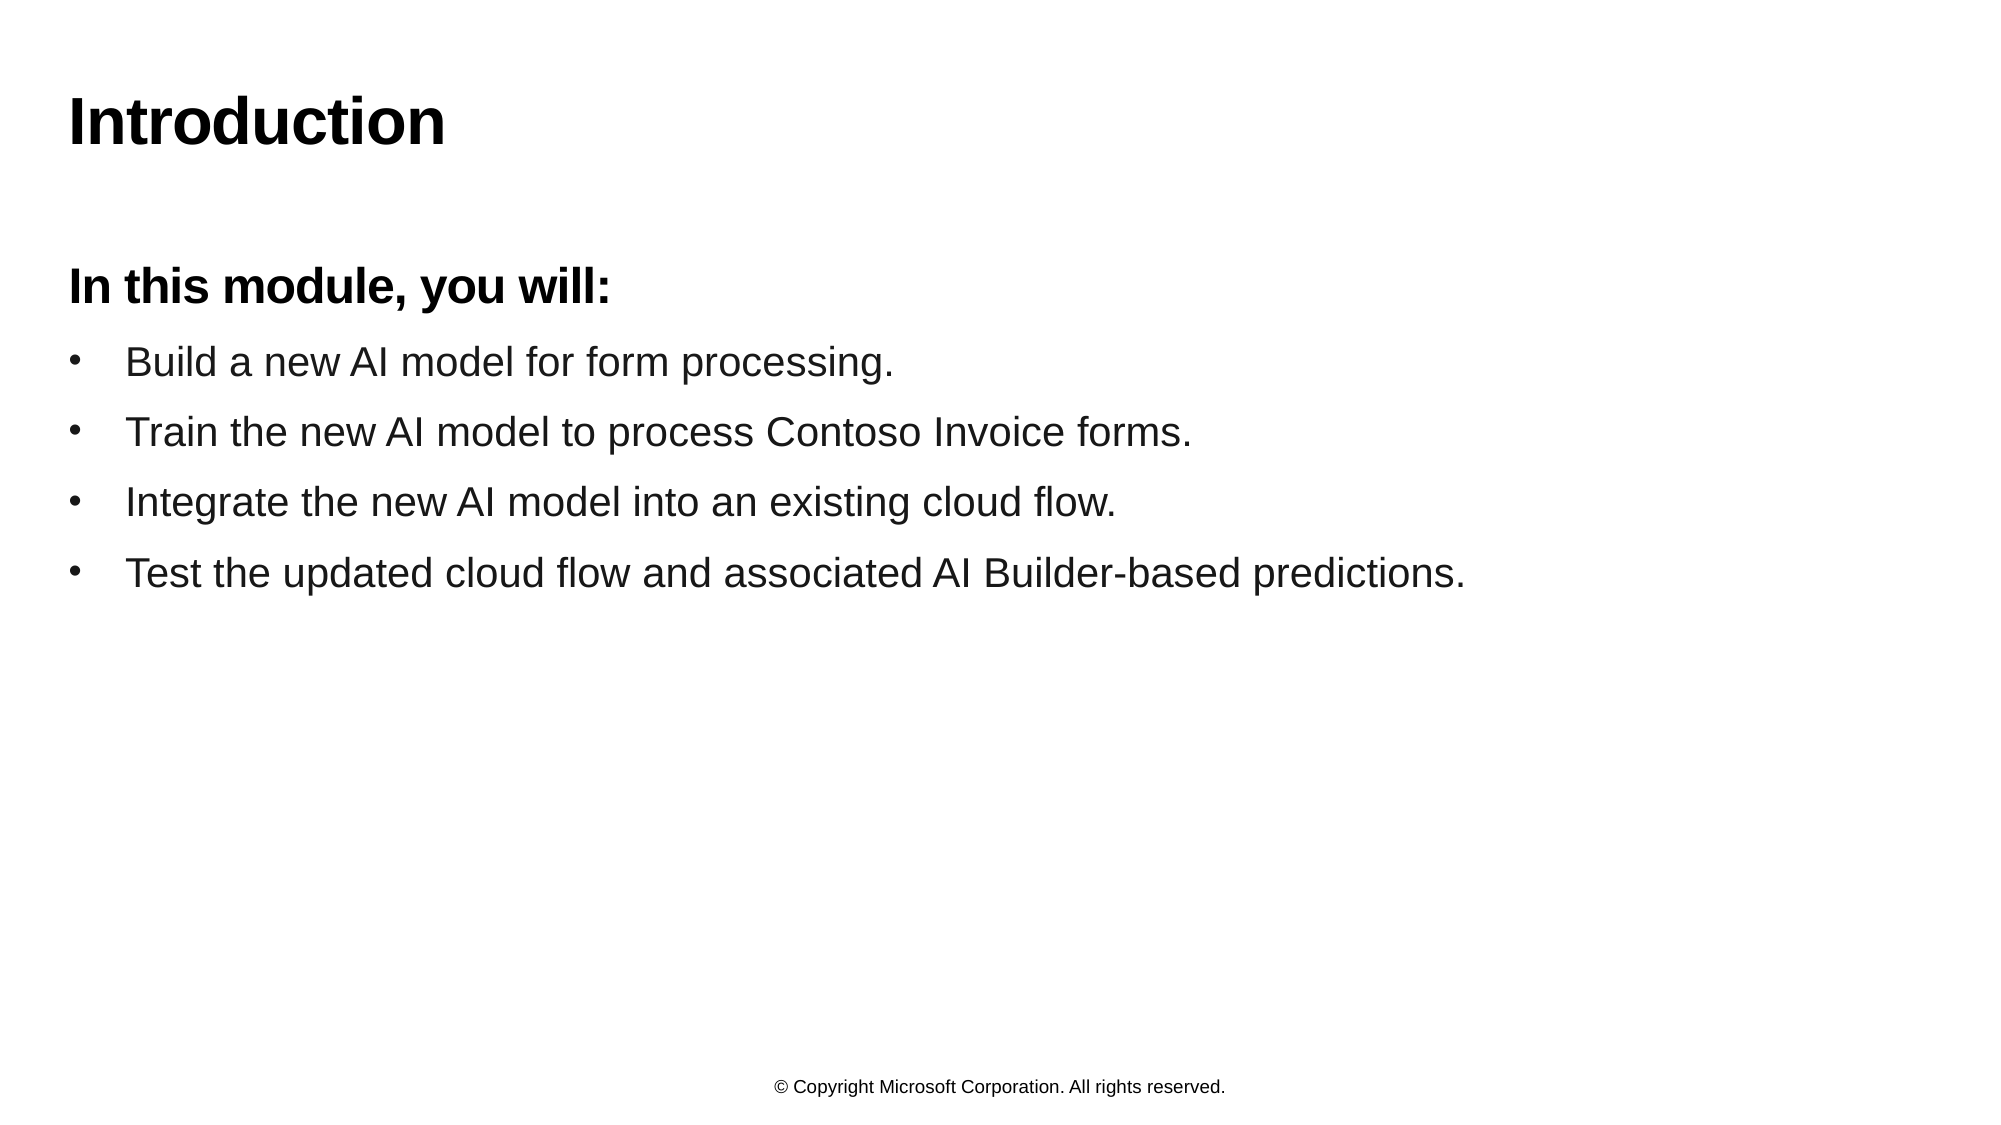

# Introduction
In this module, you will:
Build a new AI model for form processing.
Train the new AI model to process Contoso Invoice forms.
Integrate the new AI model into an existing cloud flow.
Test the updated cloud flow and associated AI Builder-based predictions.